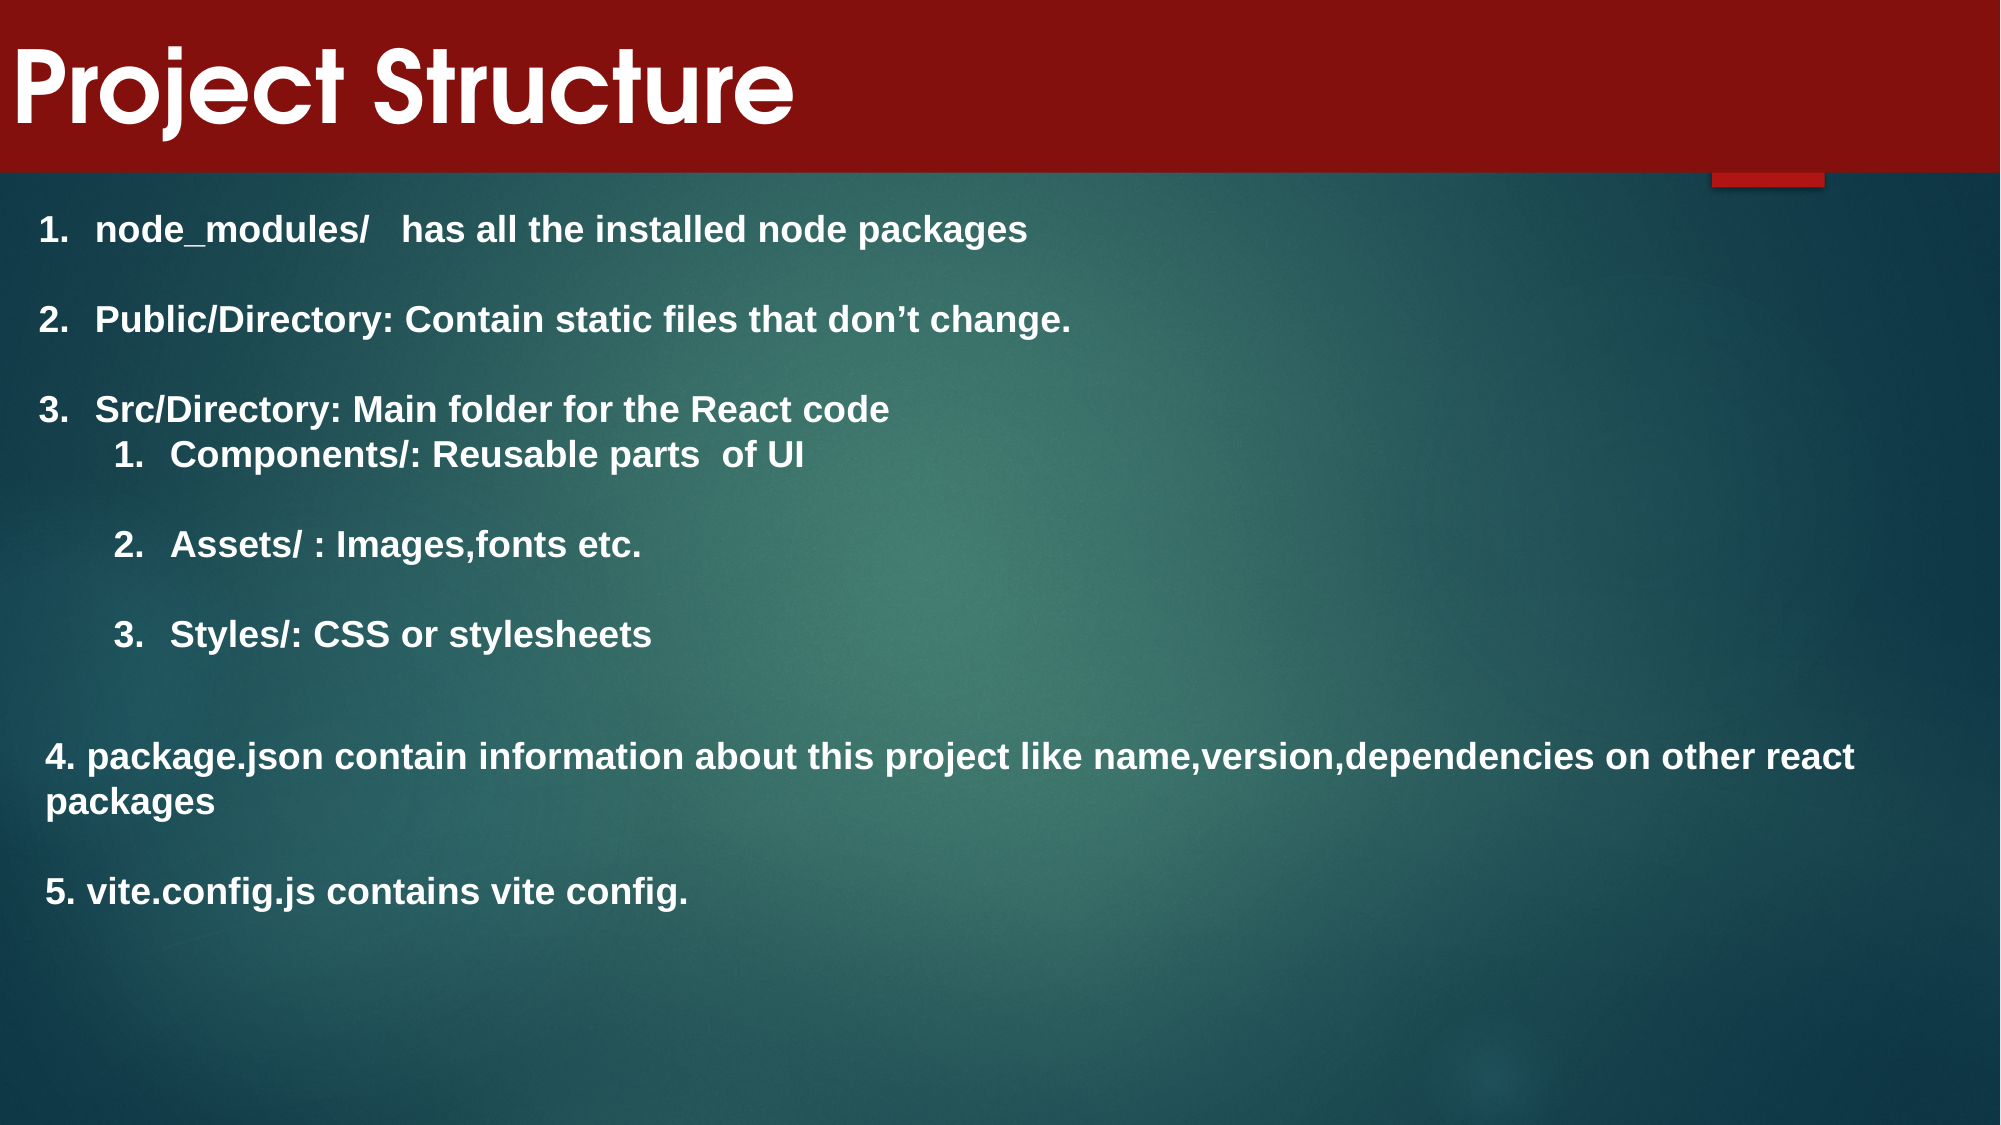

Project Structure
node_modules/   has all the installed node packages

Public/Directory: Contain static files that don’t change.

Src/Directory: Main folder for the React code
Components/: Reusable parts  of UI

Assets/ : Images,fonts etc.

Styles/: CSS or stylesheets
4. package.json contain information about this project like name,version,dependencies on other react packages

5. vite.config.js contains vite config.